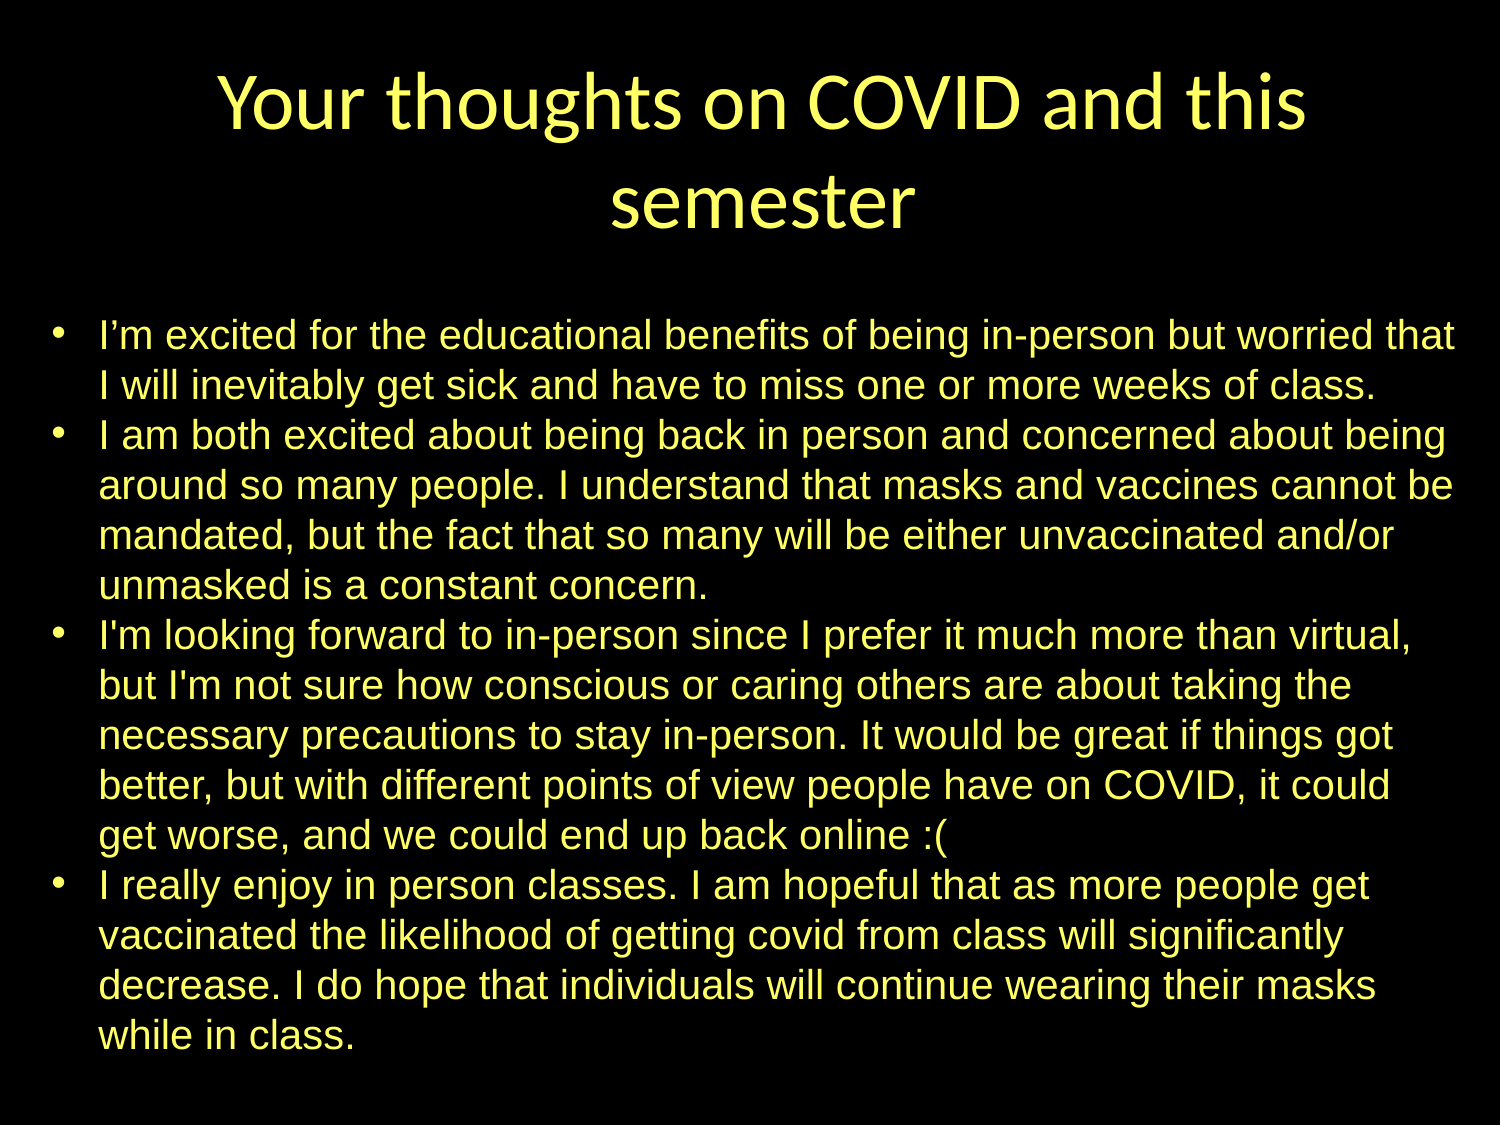

# Your thoughts on COVID and this semester
I’m excited for the educational benefits of being in-person but worried that I will inevitably get sick and have to miss one or more weeks of class.
I am both excited about being back in person and concerned about being around so many people. I understand that masks and vaccines cannot be mandated, but the fact that so many will be either unvaccinated and/or unmasked is a constant concern.
I'm looking forward to in-person since I prefer it much more than virtual, but I'm not sure how conscious or caring others are about taking the necessary precautions to stay in-person. It would be great if things got better, but with different points of view people have on COVID, it could get worse, and we could end up back online :(
I really enjoy in person classes. I am hopeful that as more people get vaccinated the likelihood of getting covid from class will significantly decrease. I do hope that individuals will continue wearing their masks while in class.
http://blog.forwardmapworks.com/